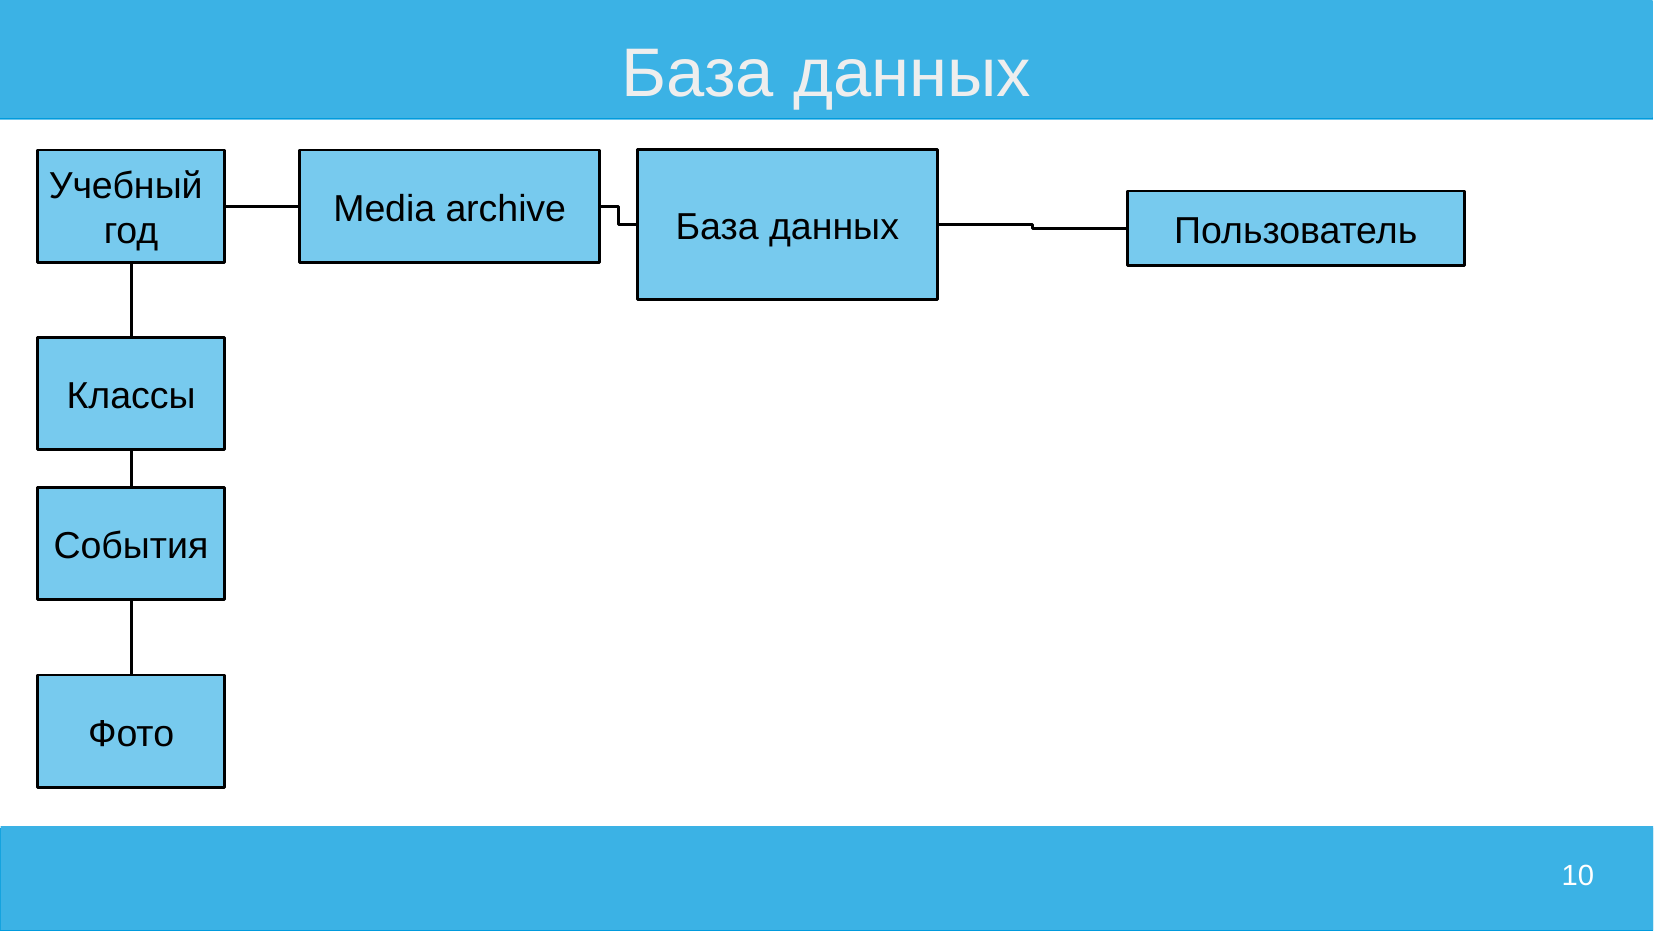

# База данных
Учебный
год
Media archive
База данных
Пользователь
Классы
События
Фото
10